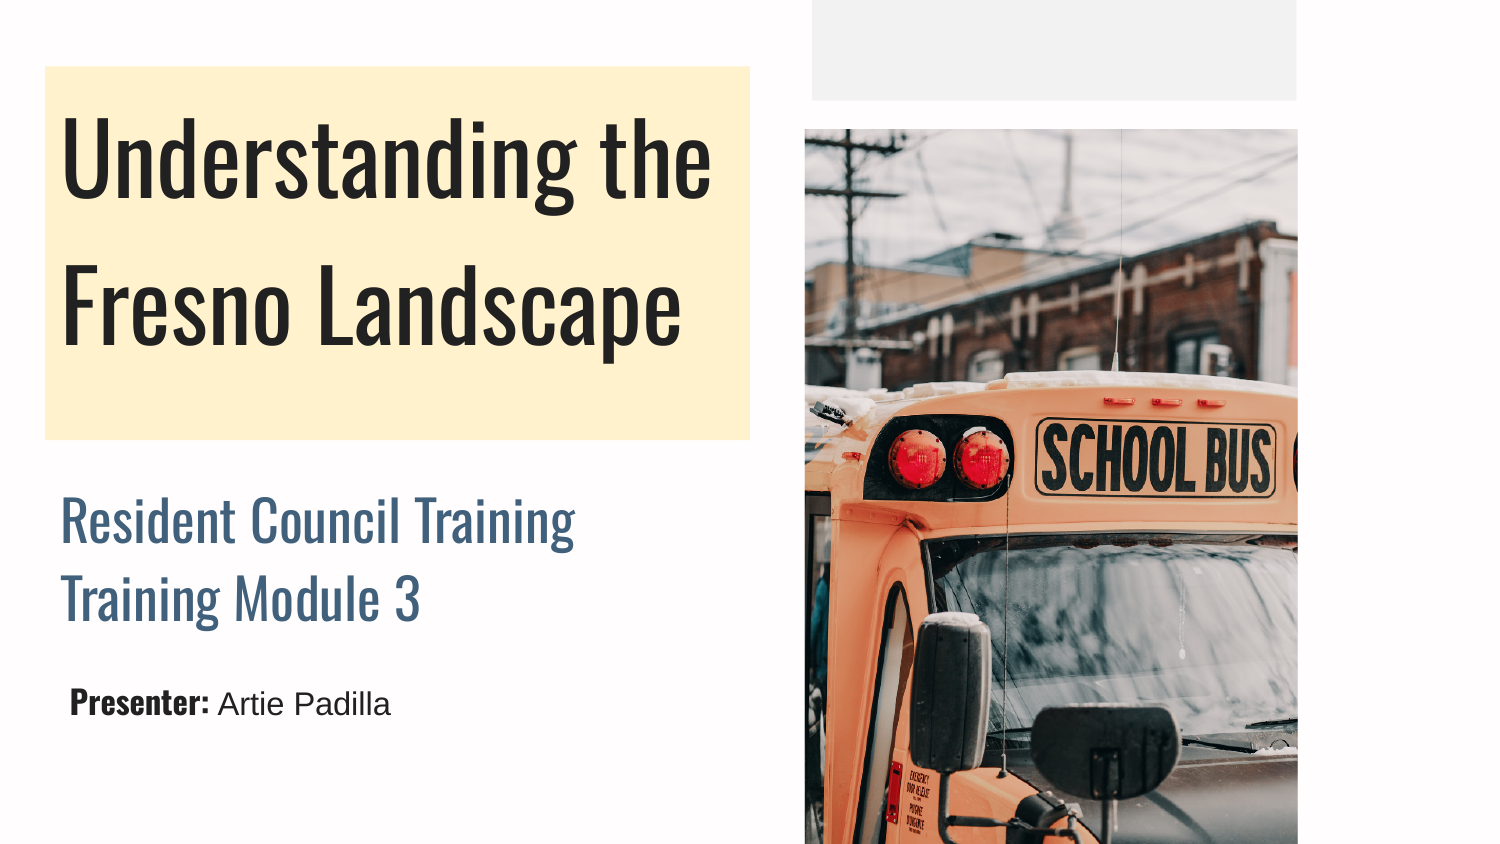

# Understanding the
Fresno Landscape

Resident Council Training
Training Module 3
Presenter: Artie Padilla